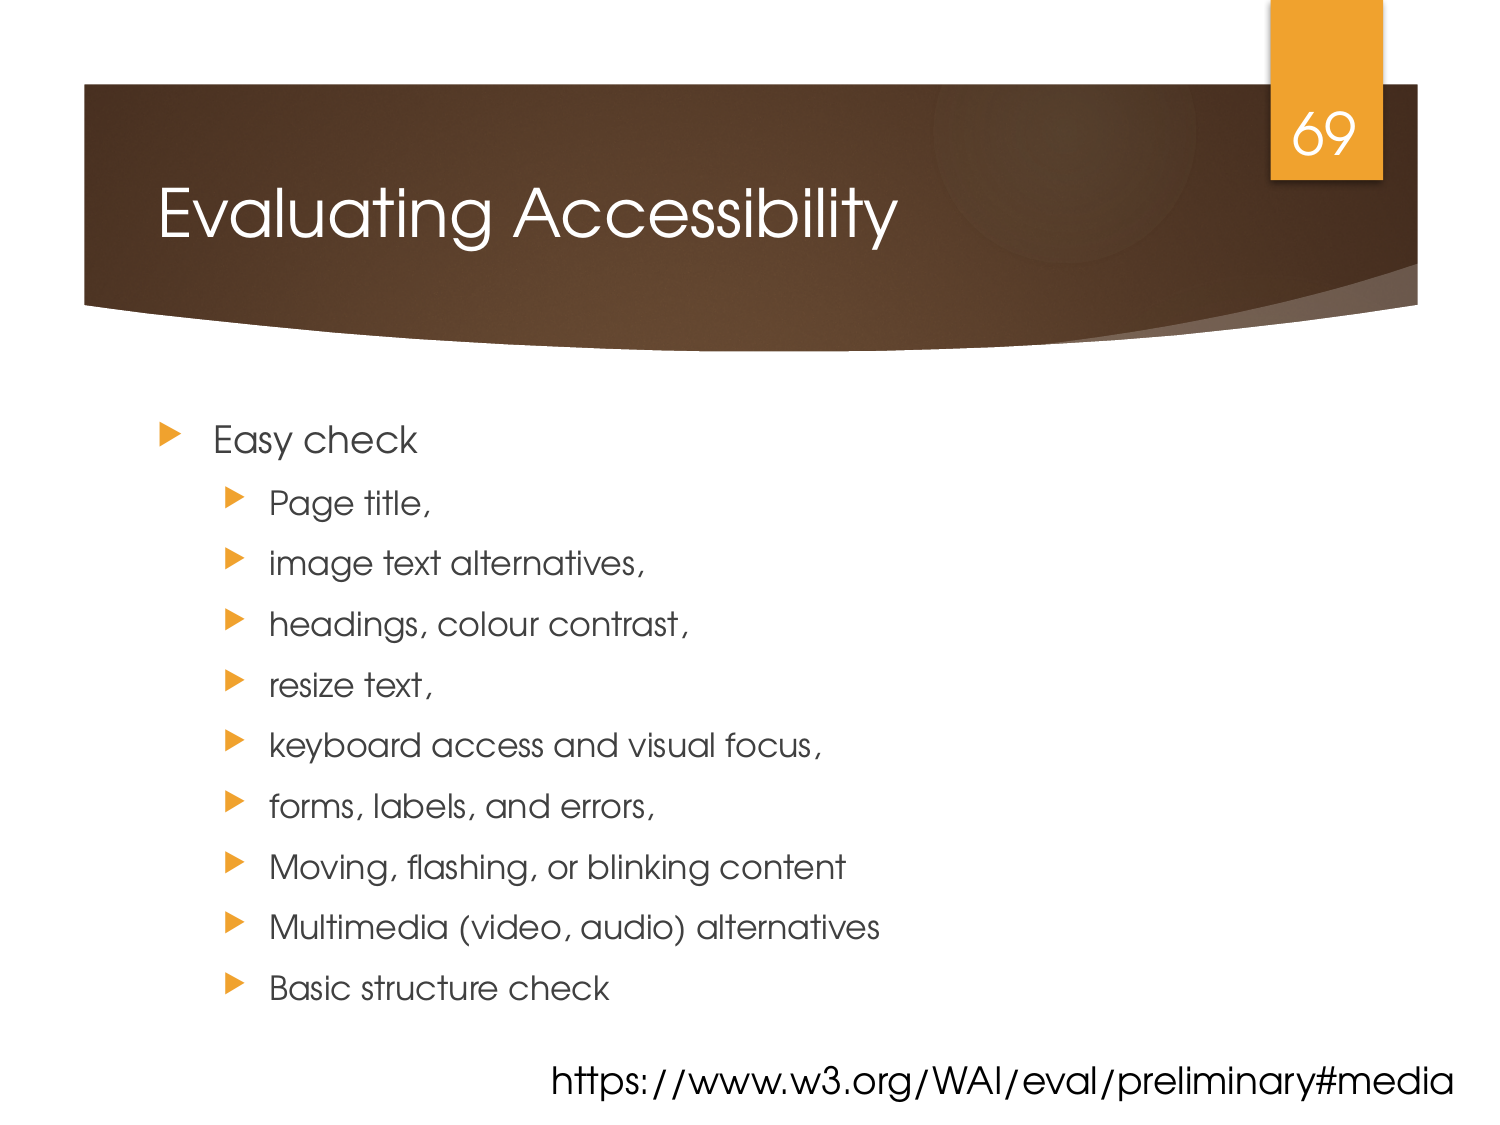

69
# Evaluating Accessibility
Easy check
Page title,
image text alternatives,
headings, colour contrast,
resize text,
keyboard access and visual focus,
forms, labels, and errors,
Moving, flashing, or blinking content
Multimedia (video, audio) alternatives
Basic structure check

https://www.w3.org/WAI/eval/preliminary#media